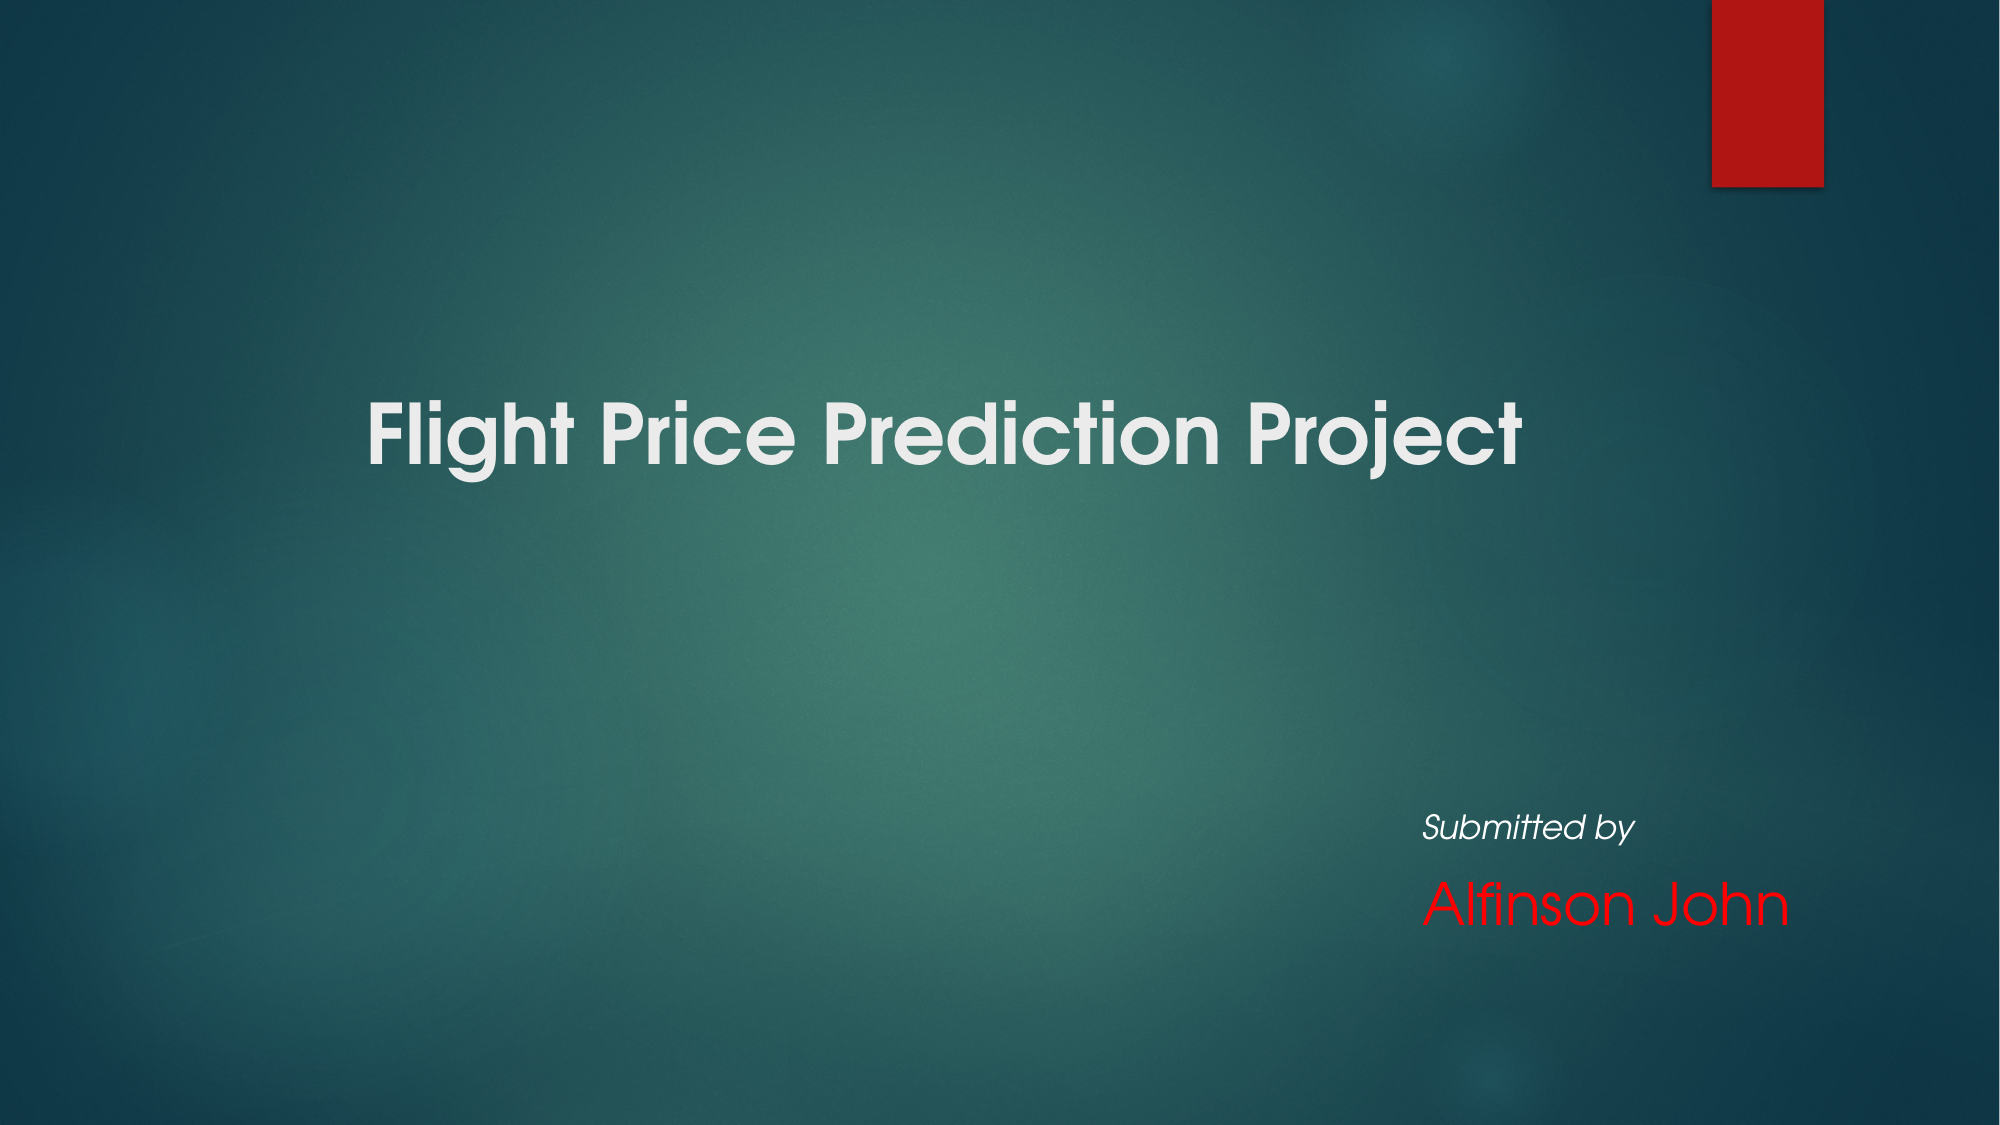

# Flight Price Prediction Project
Submitted by
Alfinson John